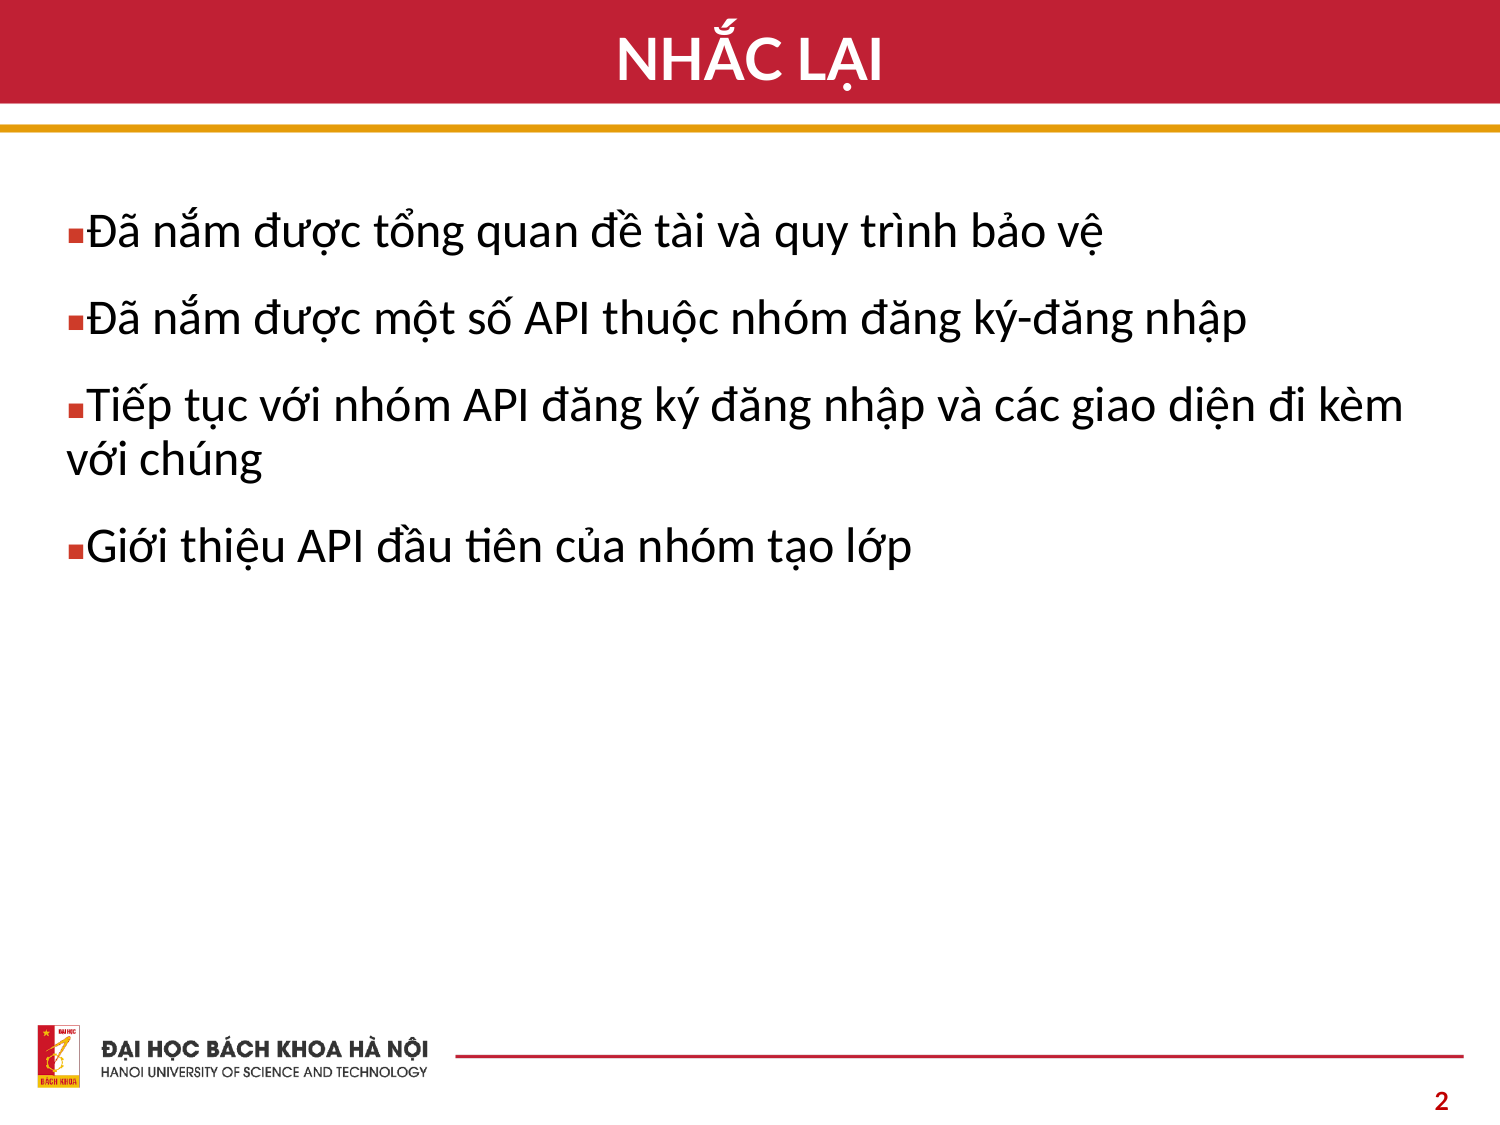

# NHẮC LẠI
Đã nắm được tổng quan đề tài và quy trình bảo vệ
Đã nắm được một số API thuộc nhóm đăng ký-đăng nhập
Tiếp tục với nhóm API đăng ký đăng nhập và các giao diện đi kèm với chúng
Giới thiệu API đầu tiên của nhóm tạo lớp
2